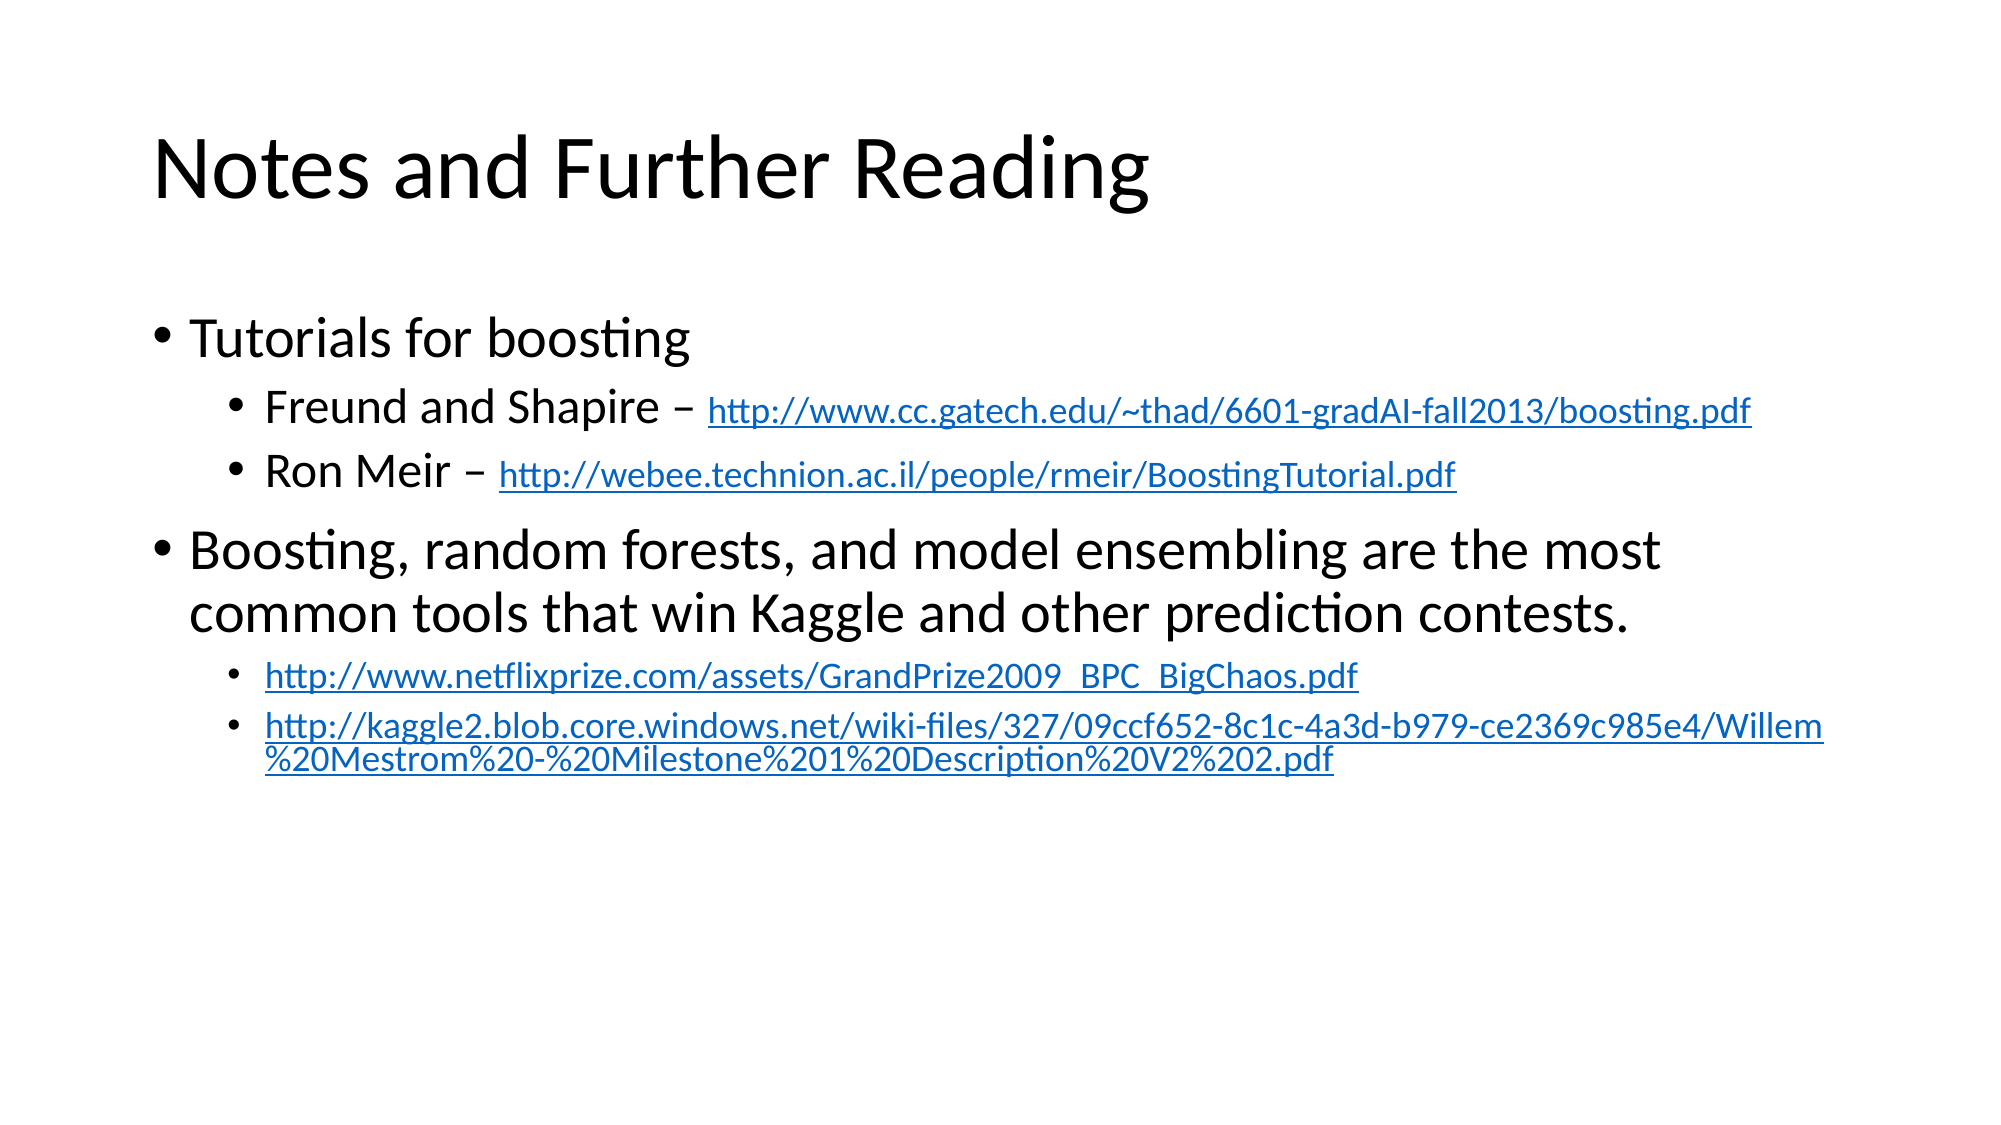

# Notes and Further Reading
Tutorials for boosting
Freund and Shapire – http://www.cc.gatech.edu/~thad/6601-gradAI-fall2013/boosting.pdf
Ron Meir – http://webee.technion.ac.il/people/rmeir/BoostingTutorial.pdf
Boosting, random forests, and model ensembling are the most common tools that win Kaggle and other prediction contests.
http://www.netflixprize.com/assets/GrandPrize2009_BPC_BigChaos.pdf
http://kaggle2.blob.core.windows.net/wiki-files/327/09ccf652-8c1c-4a3d-b979-ce2369c985e4/Willem%20Mestrom%20-%20Milestone%201%20Description%20V2%202.pdf